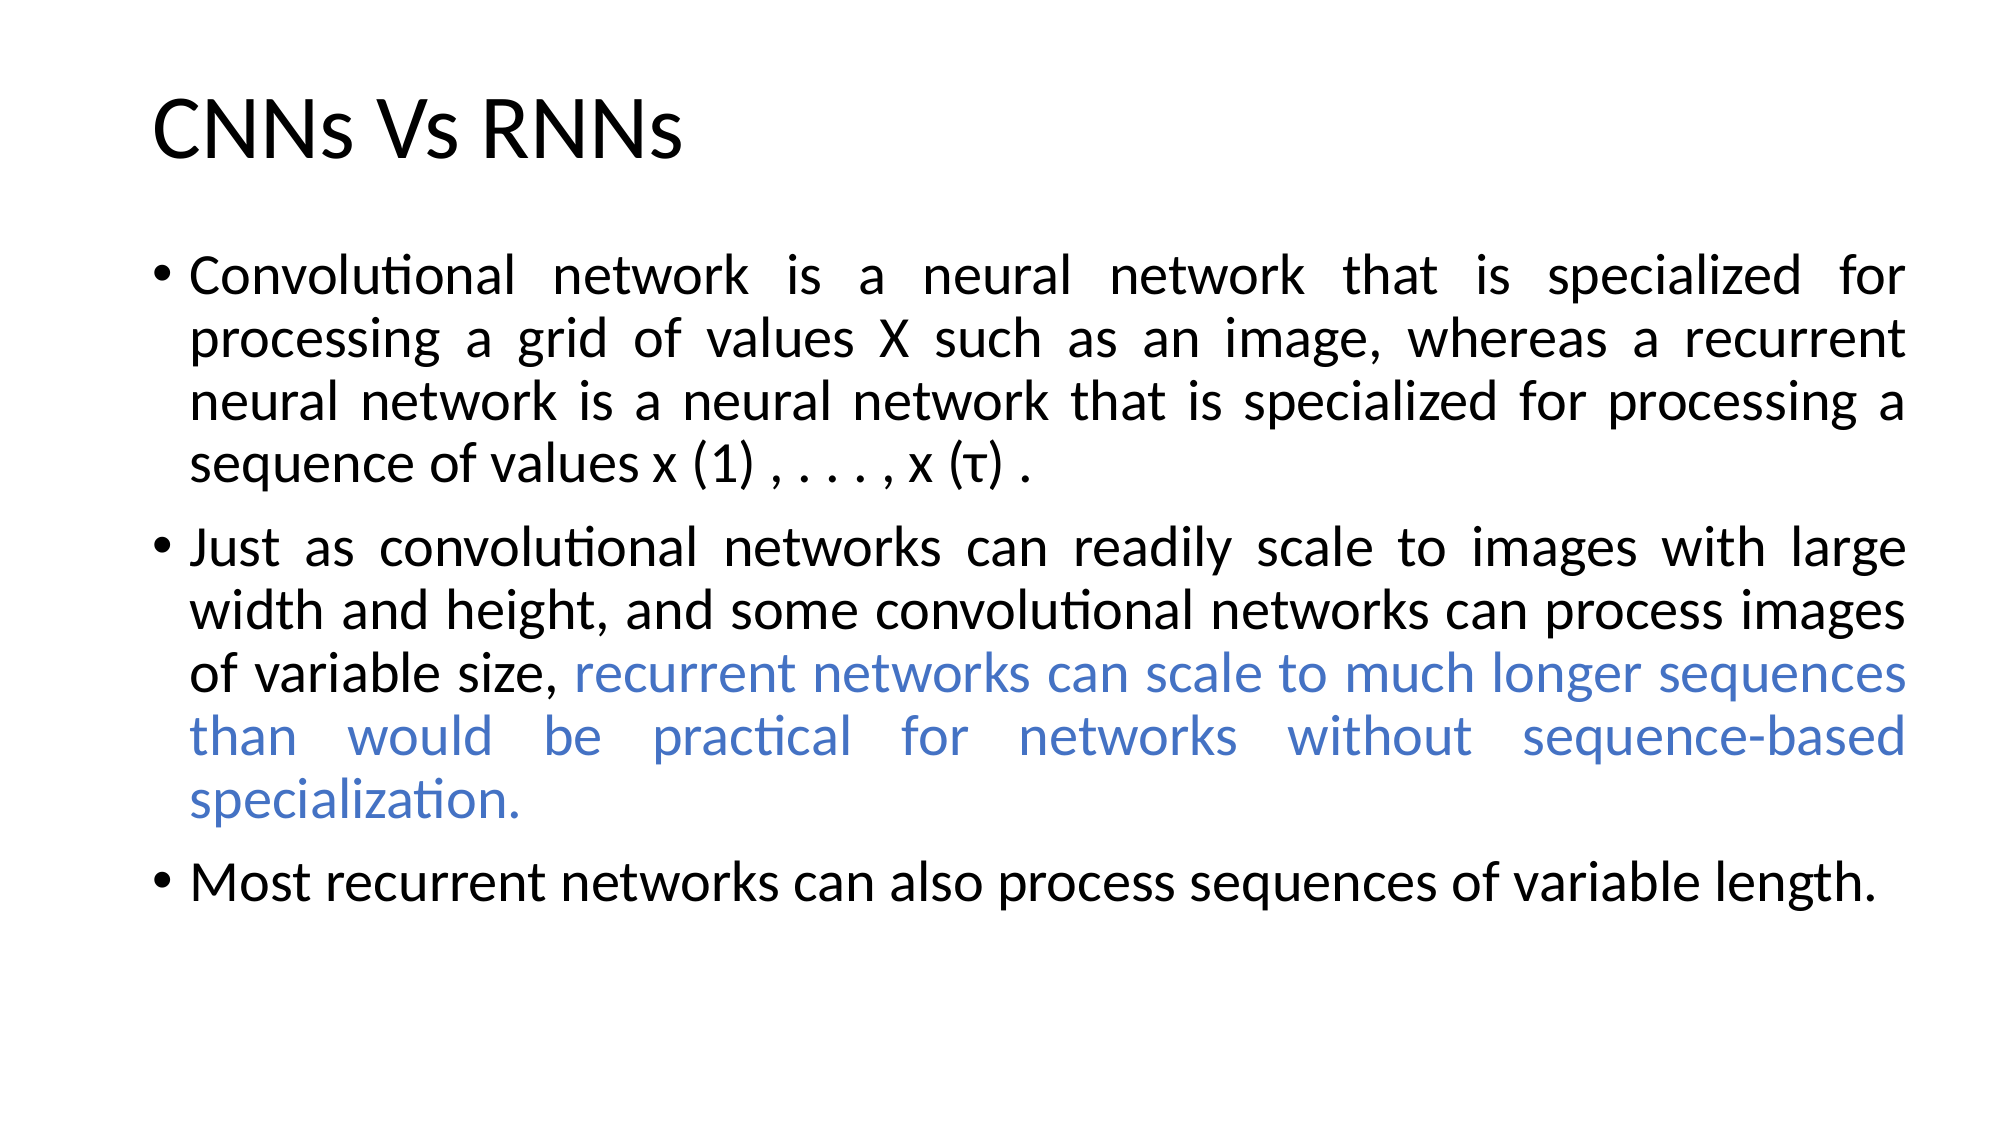

# CNNs Vs RNNs
Convolutional network is a neural network that is specialized for processing a grid of values X such as an image, whereas a recurrent neural network is a neural network that is specialized for processing a sequence of values x (1) , . . . , x (τ) .
Just as convolutional networks can readily scale to images with large width and height, and some convolutional networks can process images of variable size, recurrent networks can scale to much longer sequences than would be practical for networks without sequence-based specialization.
Most recurrent networks can also process sequences of variable length.